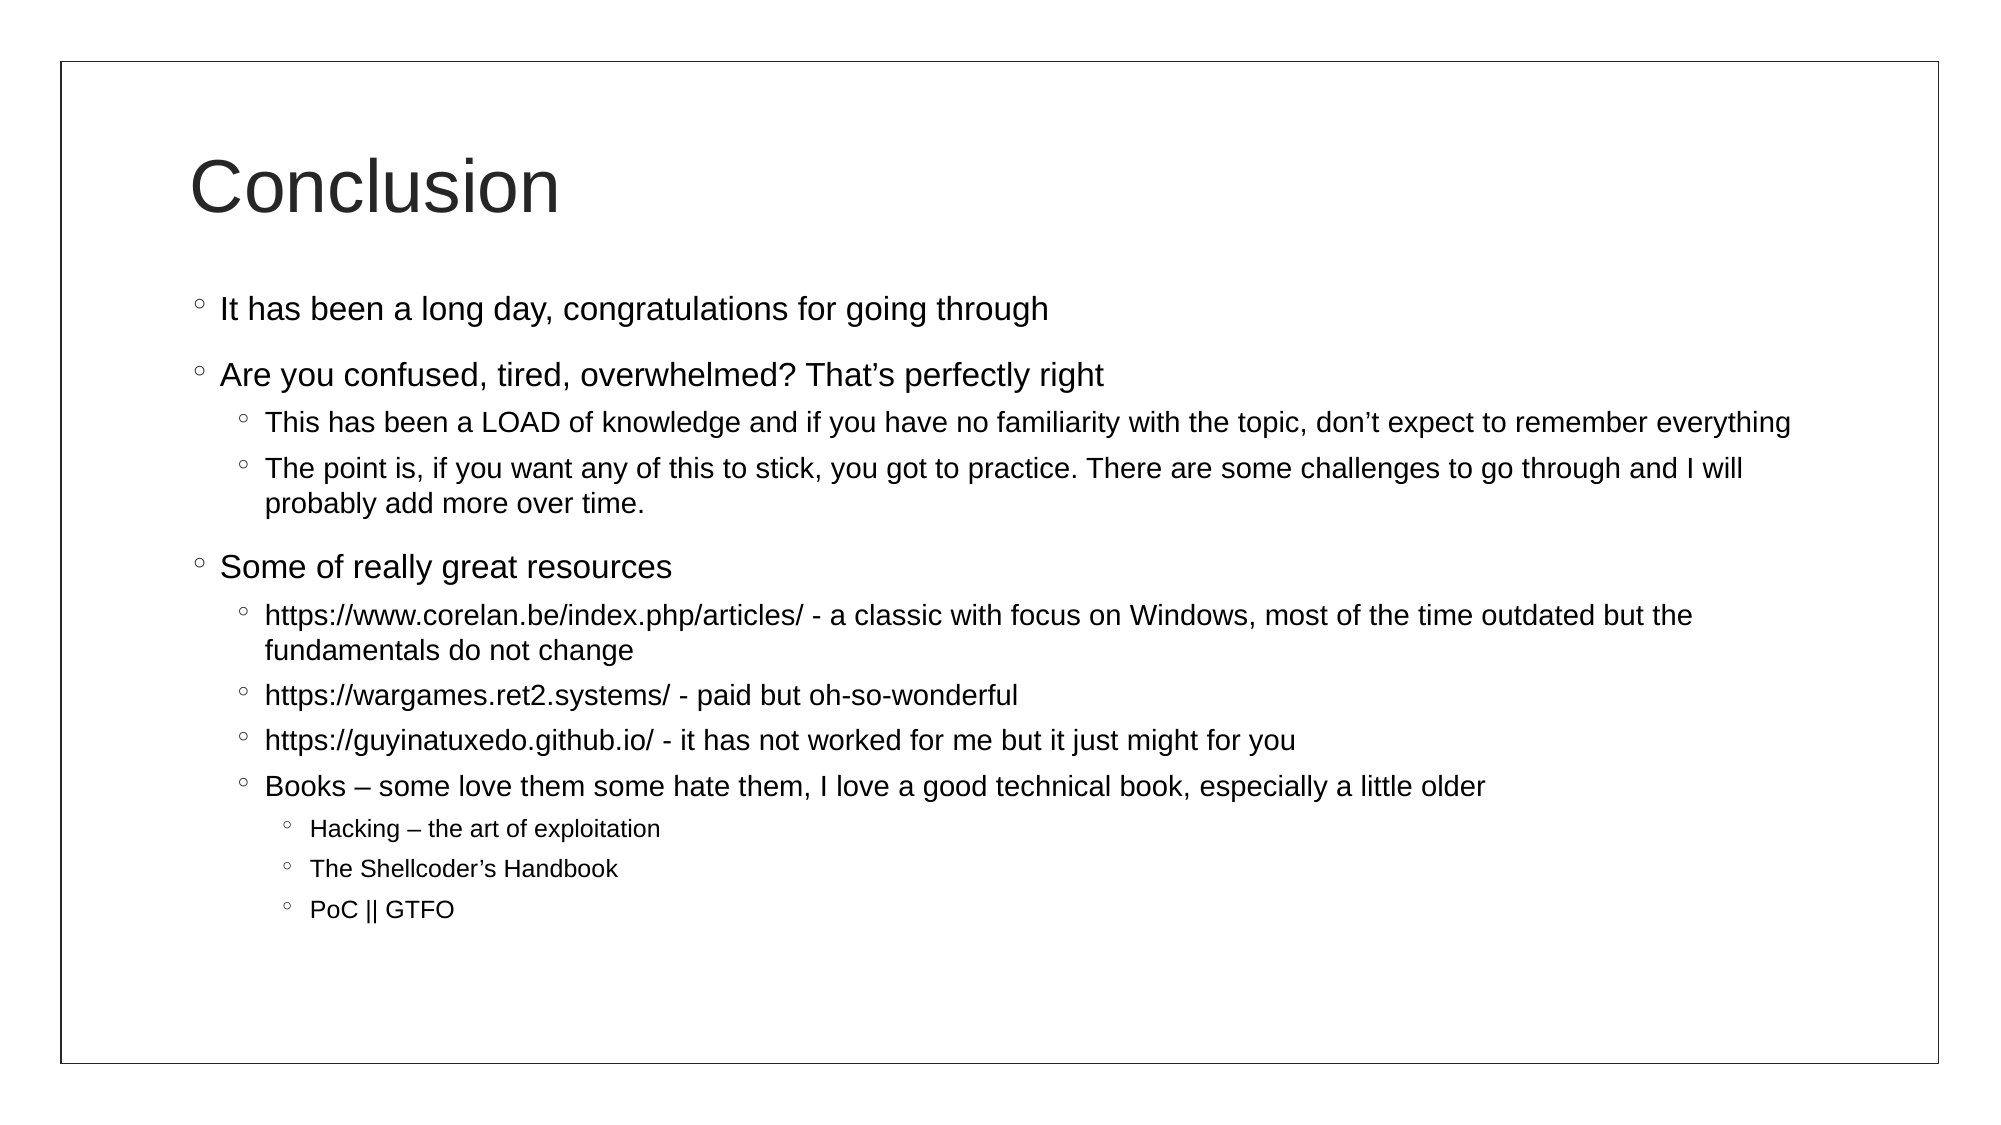

# Conclusion
It has been a long day, congratulations for going through
Are you confused, tired, overwhelmed? That’s perfectly right
This has been a LOAD of knowledge and if you have no familiarity with the topic, don’t expect to remember everything
The point is, if you want any of this to stick, you got to practice. There are some challenges to go through and I will probably add more over time.
Some of really great resources
https://www.corelan.be/index.php/articles/ - a classic with focus on Windows, most of the time outdated but the fundamentals do not change
https://wargames.ret2.systems/ - paid but oh-so-wonderful
https://guyinatuxedo.github.io/ - it has not worked for me but it just might for you
Books – some love them some hate them, I love a good technical book, especially a little older
Hacking – the art of exploitation
The Shellcoder’s Handbook
PoC || GTFO